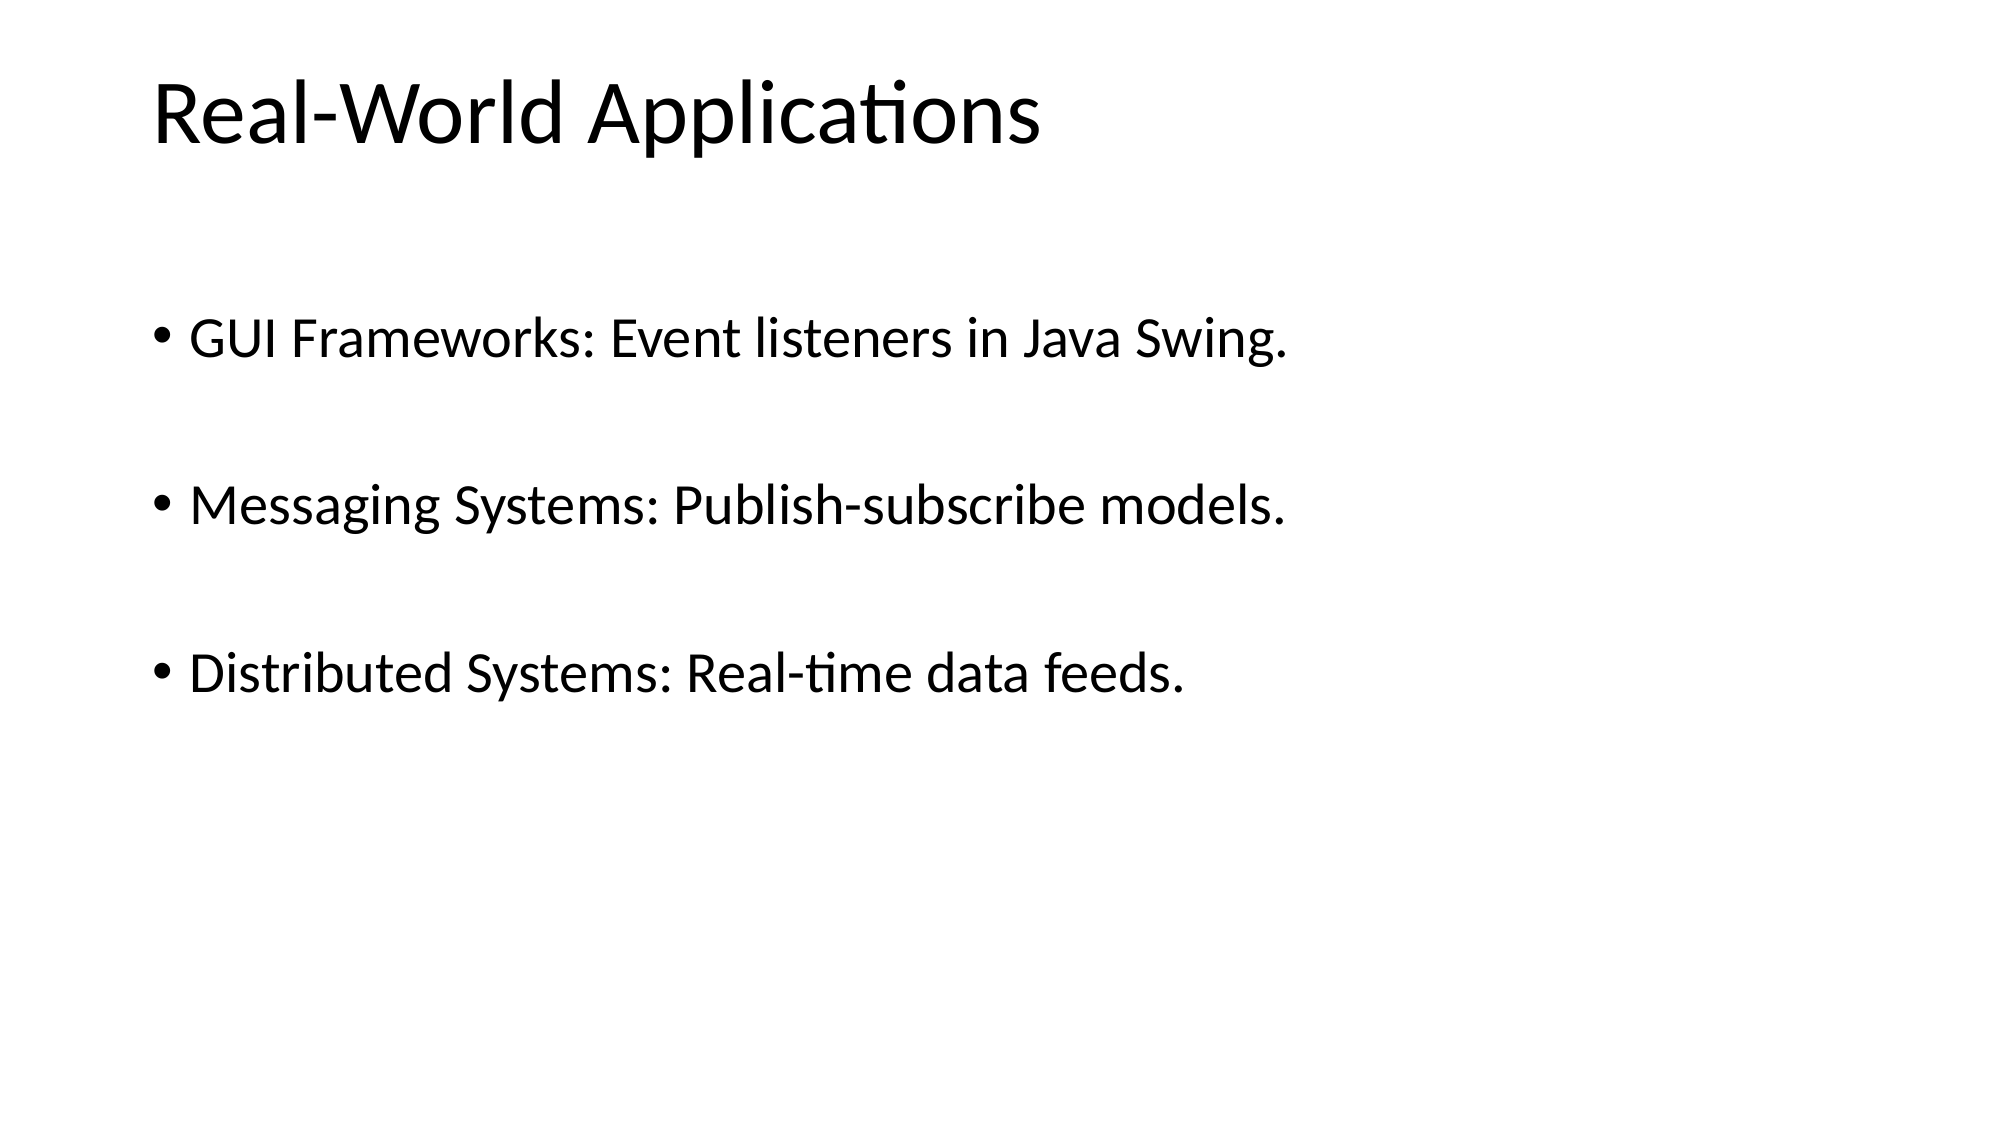

# Real-World Applications
GUI Frameworks: Event listeners in Java Swing.

Messaging Systems: Publish-subscribe models.

Distributed Systems: Real-time data feeds.​